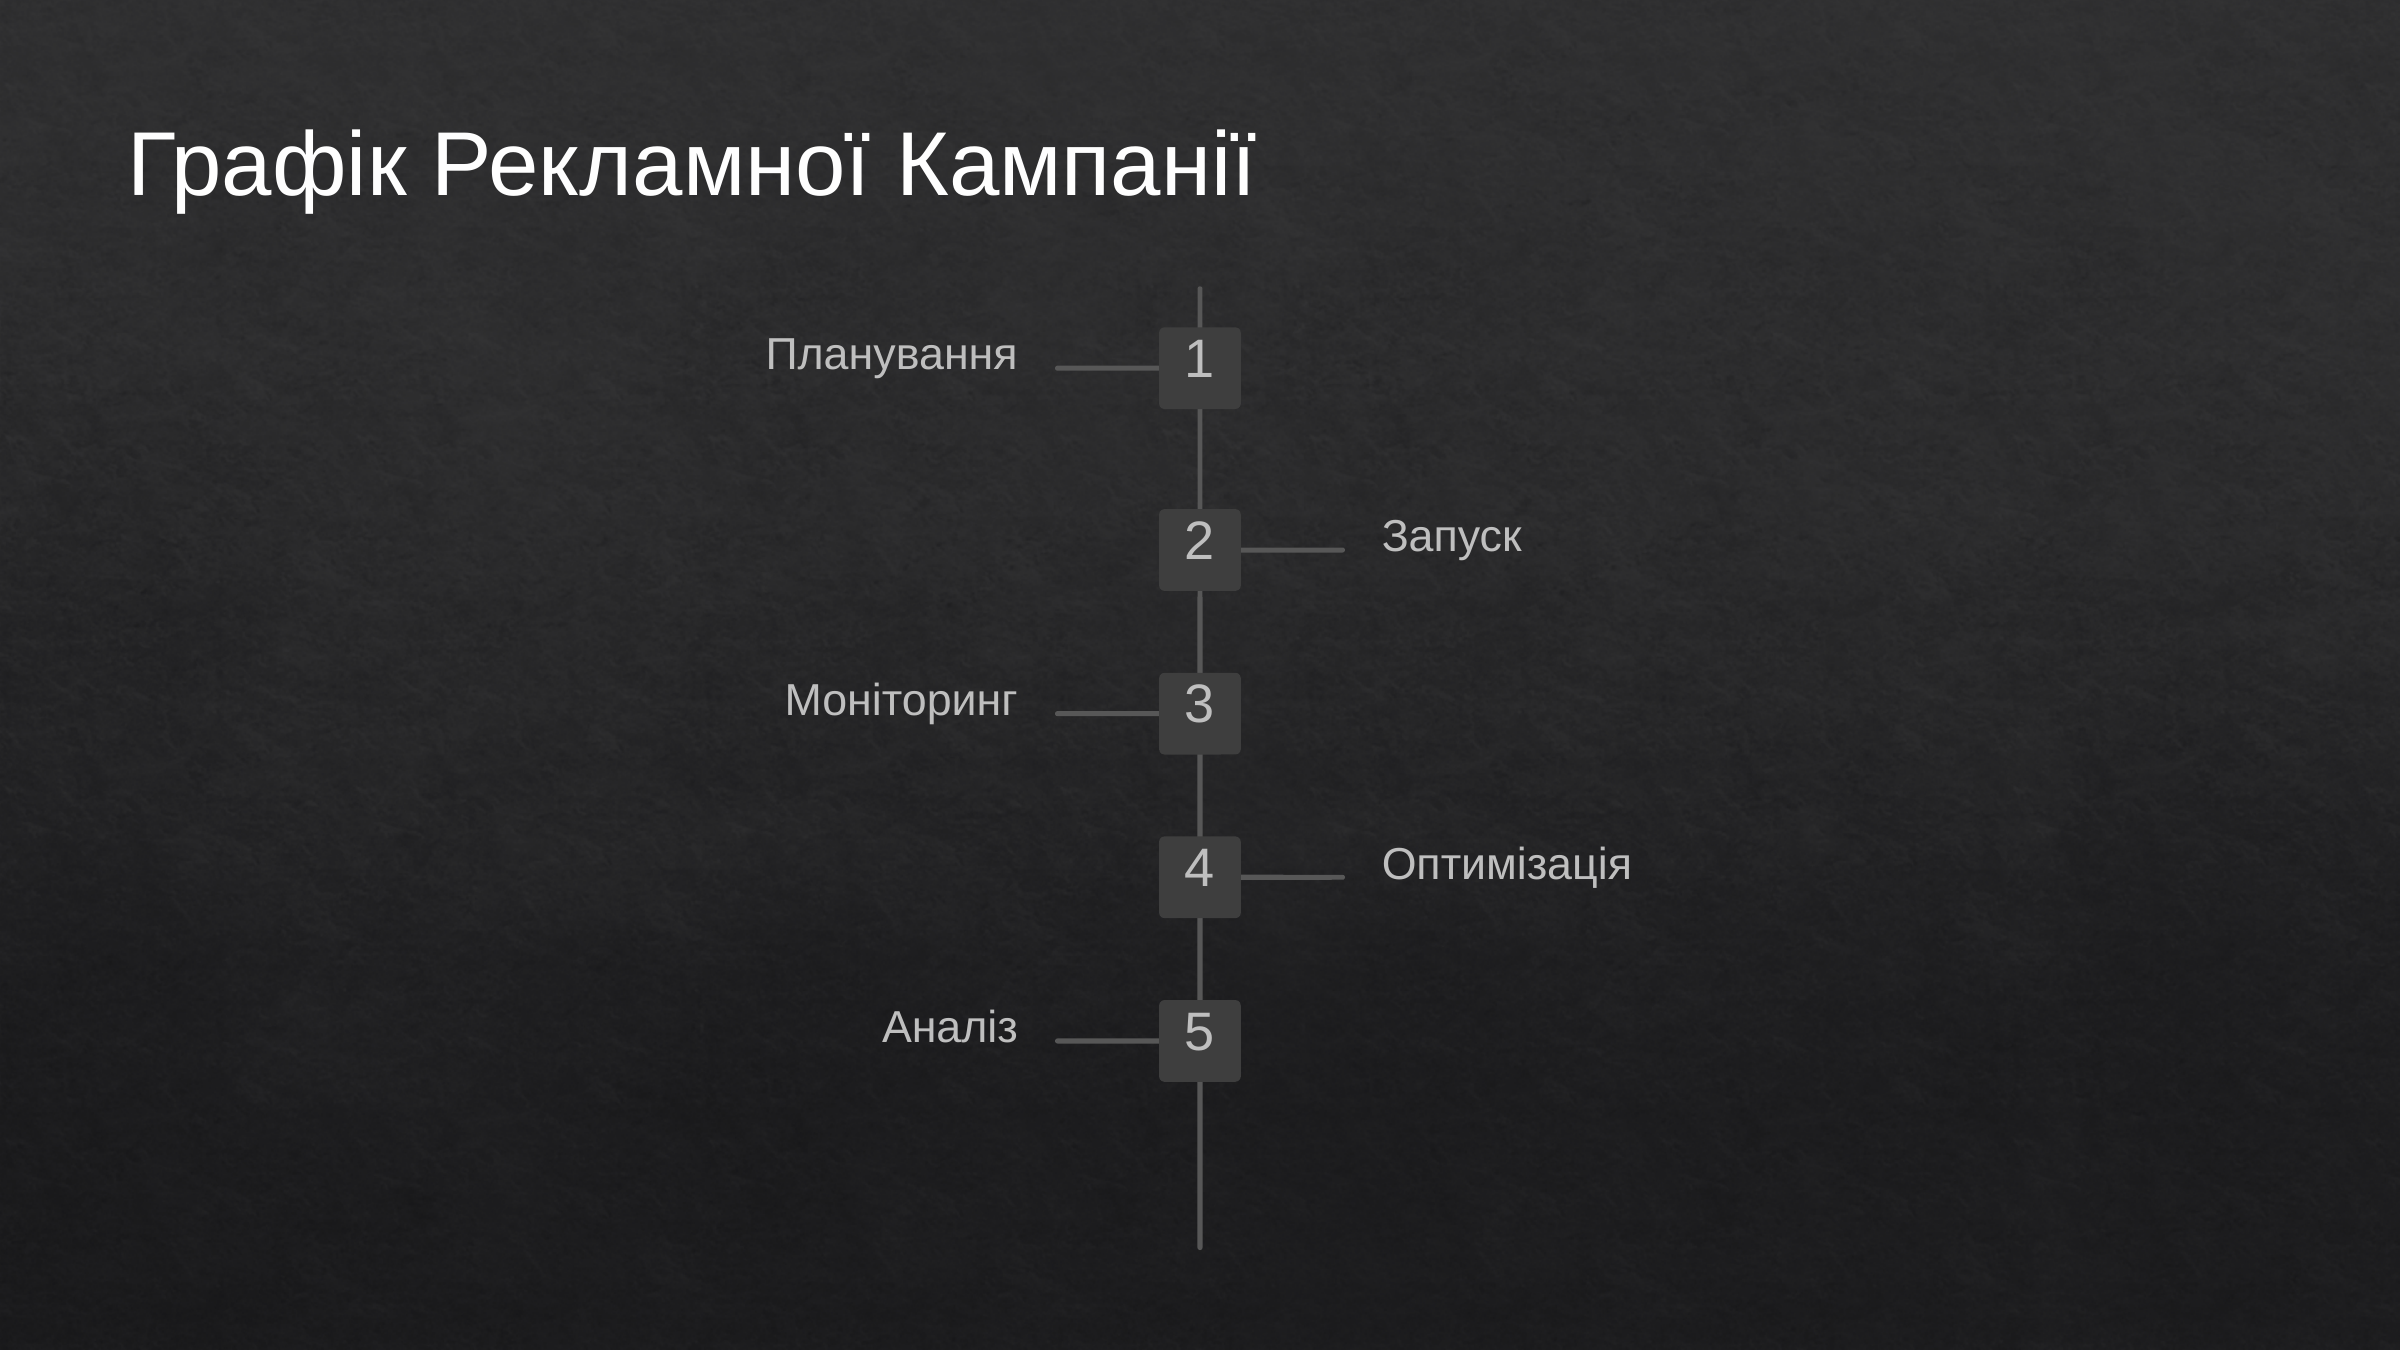

Графік Рекламної Кампанії

Планування

1

Запуск

2

Моніторинг

3

Оптимізація

4

Аналіз

5